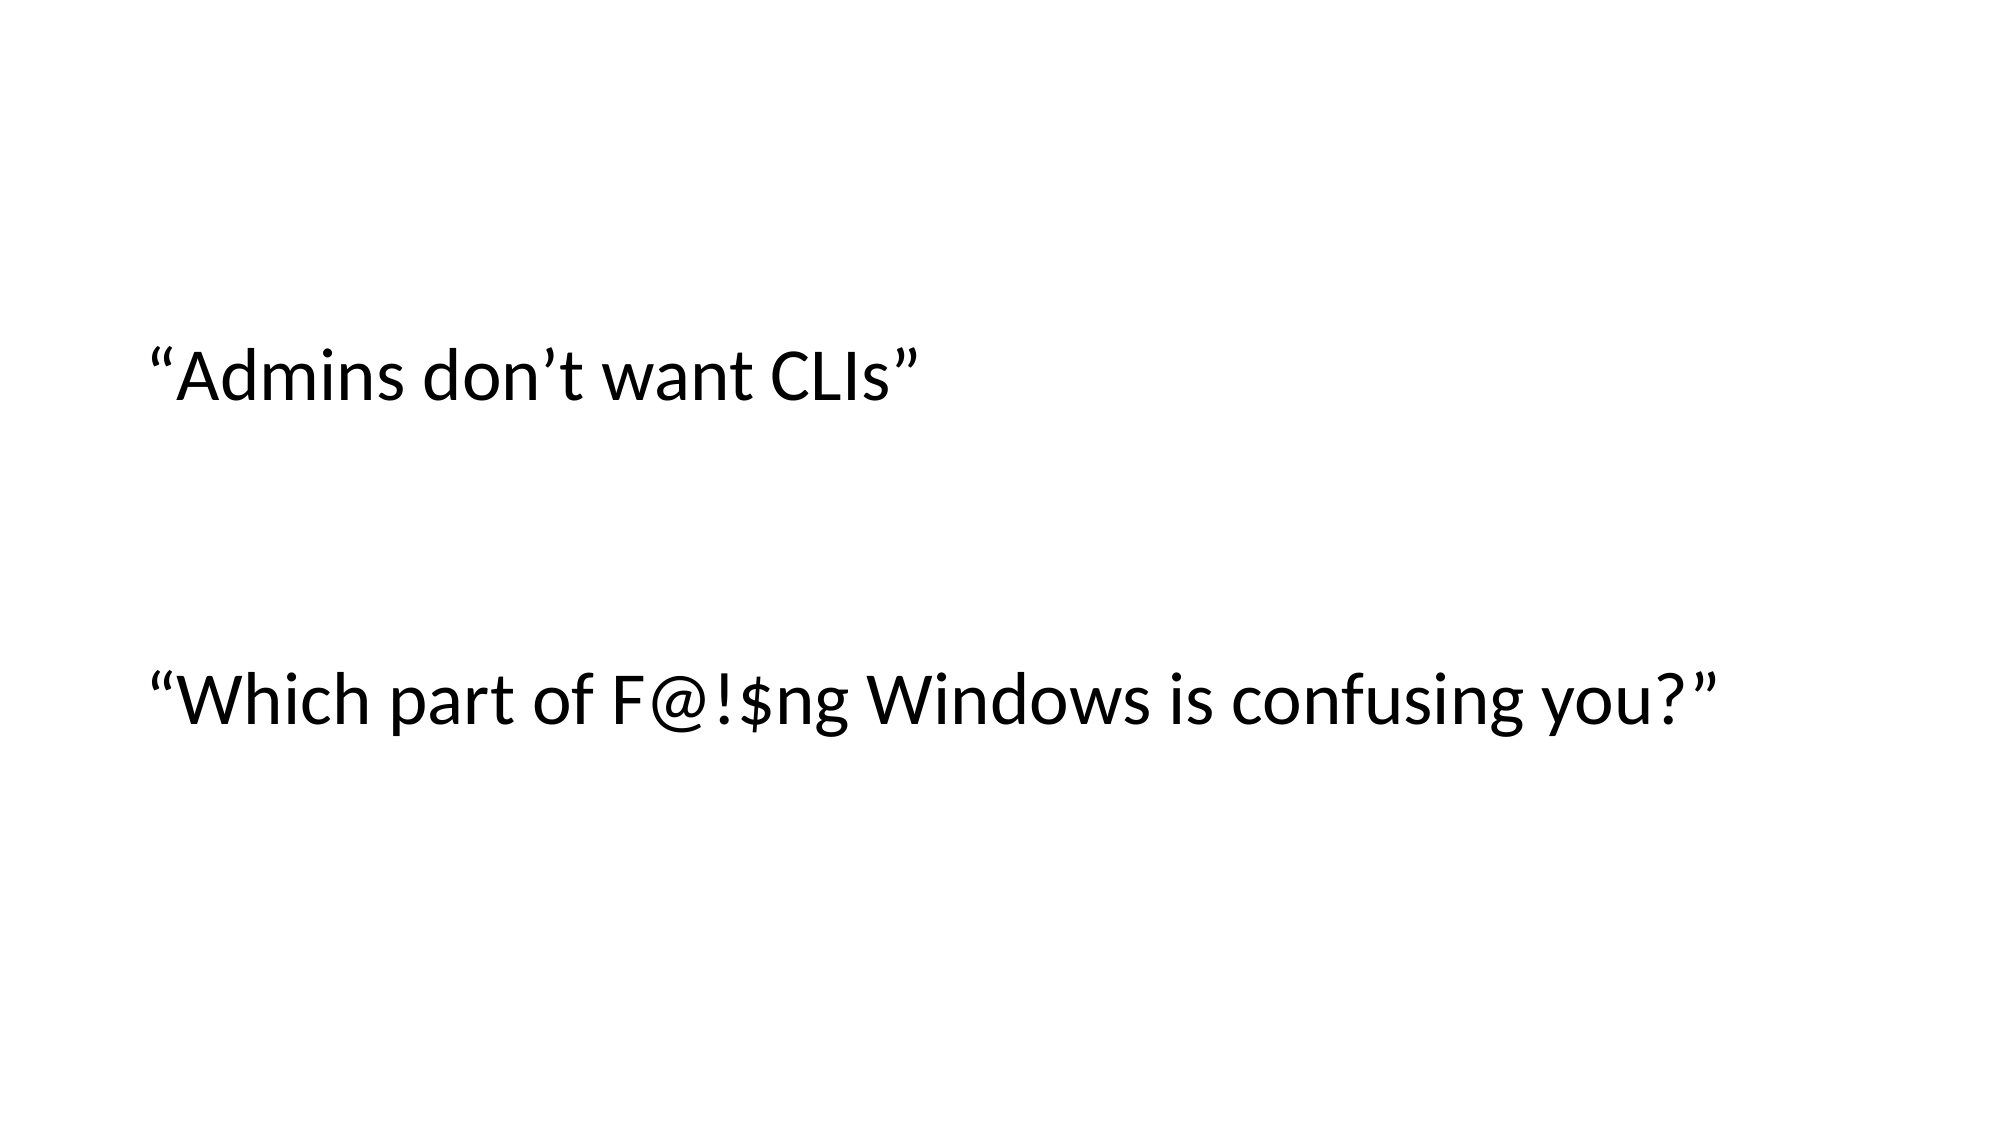

# “Admins don’t want CLIs” “Which part of F@!$ng Windows is confusing you?”